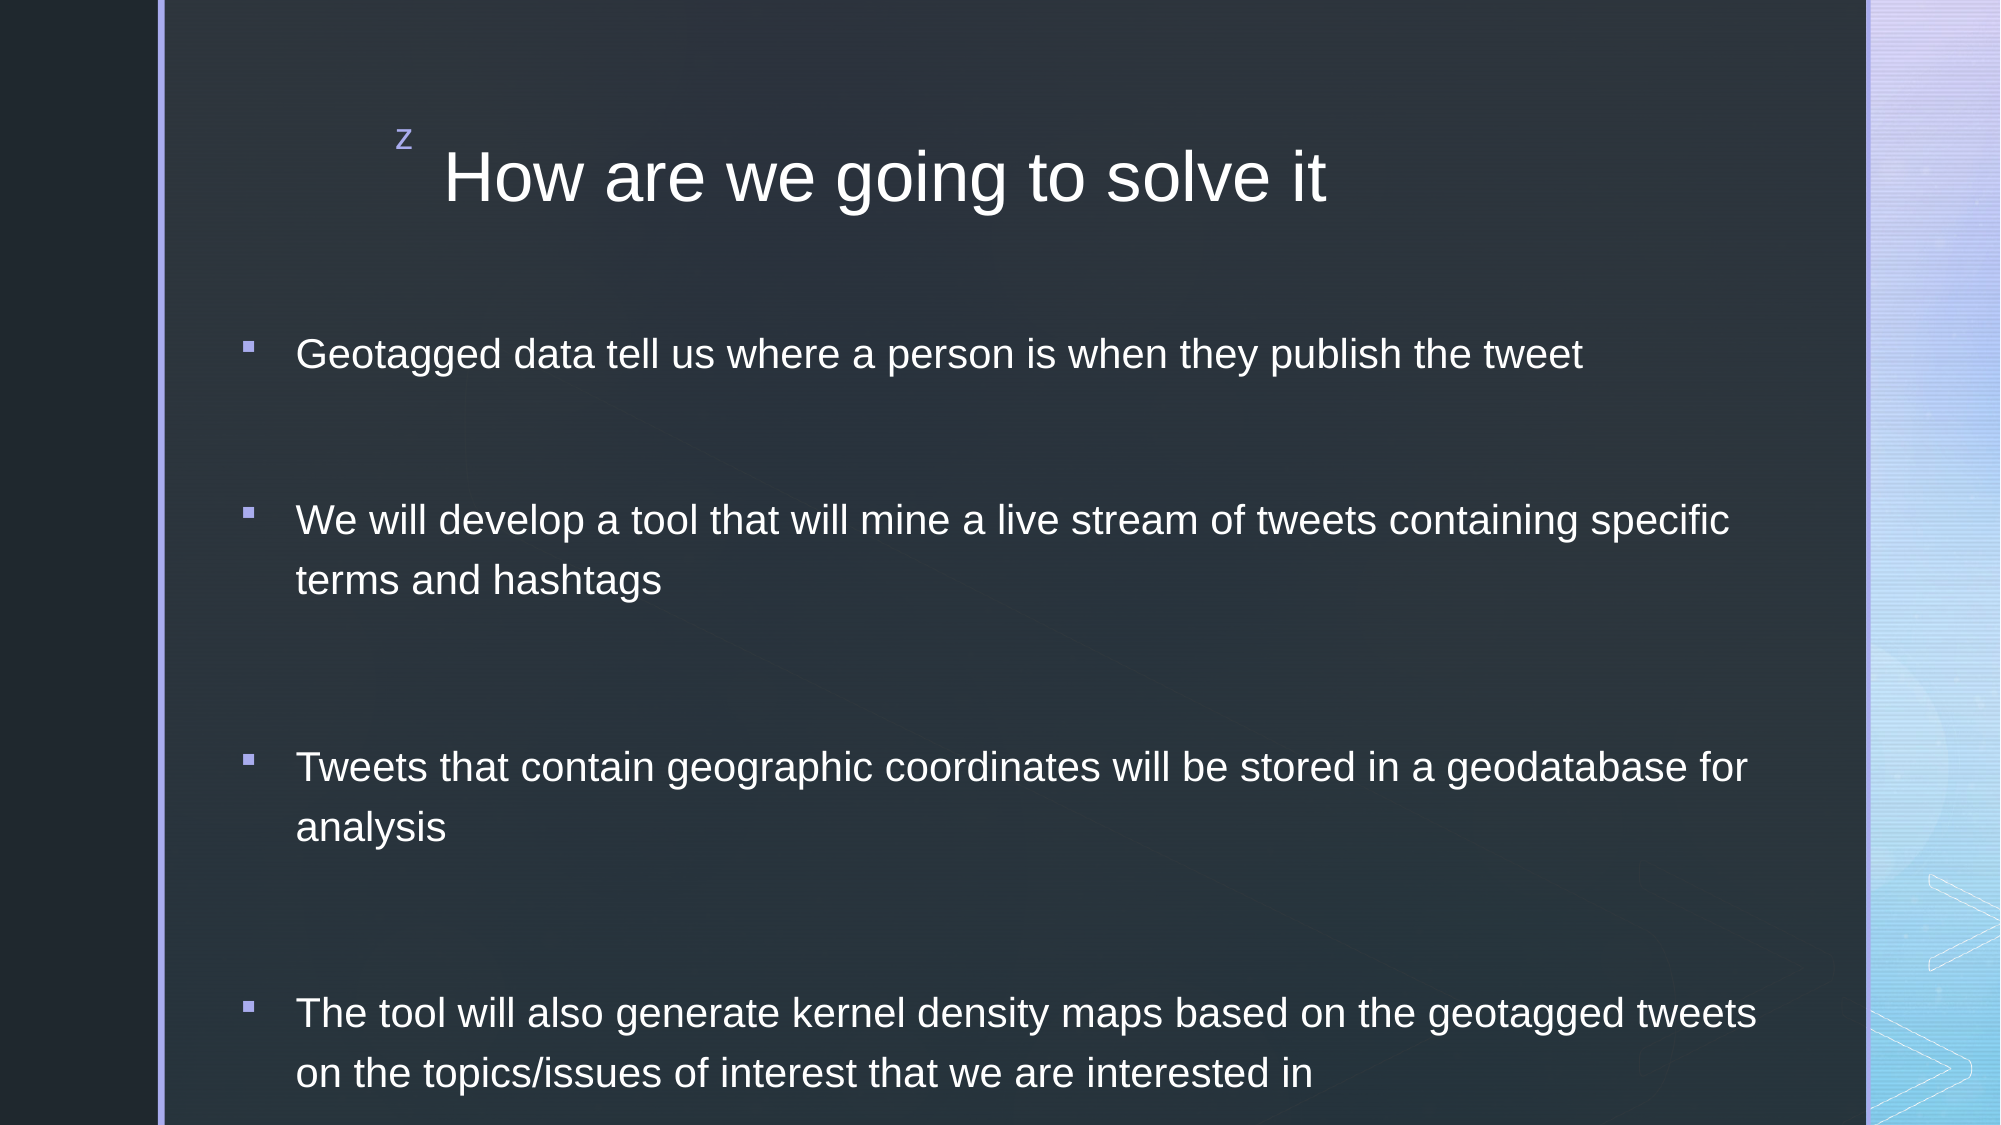

# How are we going to solve it
Geotagged data tell us where a person is when they publish the tweet

We will develop a tool that will mine a live stream of tweets containing specific terms and hashtags

Tweets that contain geographic coordinates will be stored in a geodatabase for analysis

The tool will also generate kernel density maps based on the geotagged tweets on the topics/issues of interest that we are interested in